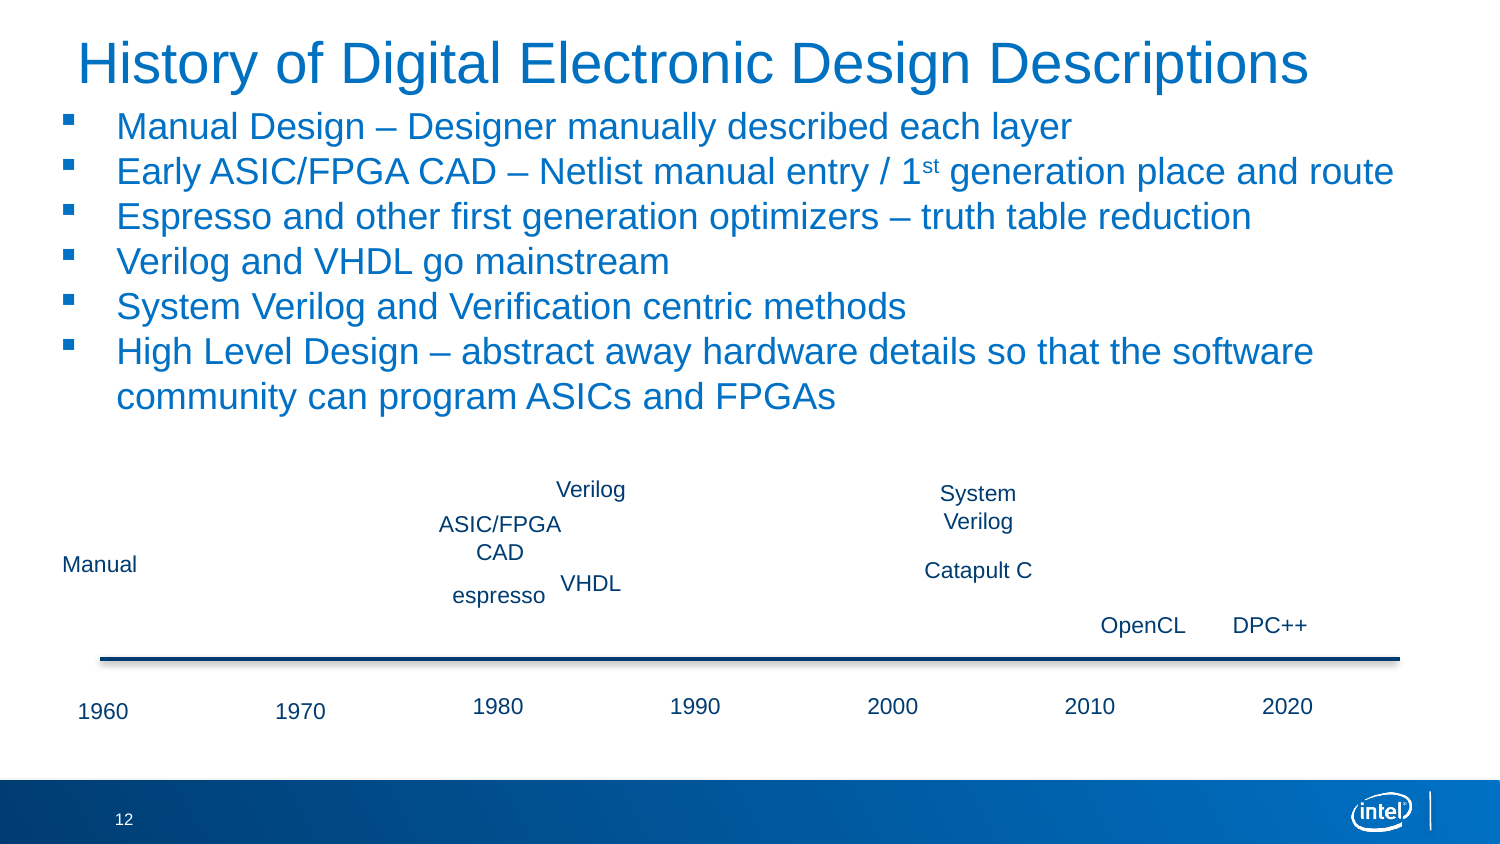

# History of Digital Electronic Design Descriptions
Manual Design – Designer manually described each layer
Early ASIC/FPGA CAD – Netlist manual entry / 1st generation place and route
Espresso and other first generation optimizers – truth table reduction
Verilog and VHDL go mainstream
System Verilog and Verification centric methods
High Level Design – abstract away hardware details so that the software community can program ASICs and FPGAs

Verilog
System
Verilog
ASIC/FPGA
CAD
Manual
Catapult C
VHDL
espresso
DPC++
OpenCL
2020
2010
2000
1990
1980
1960
1970
12